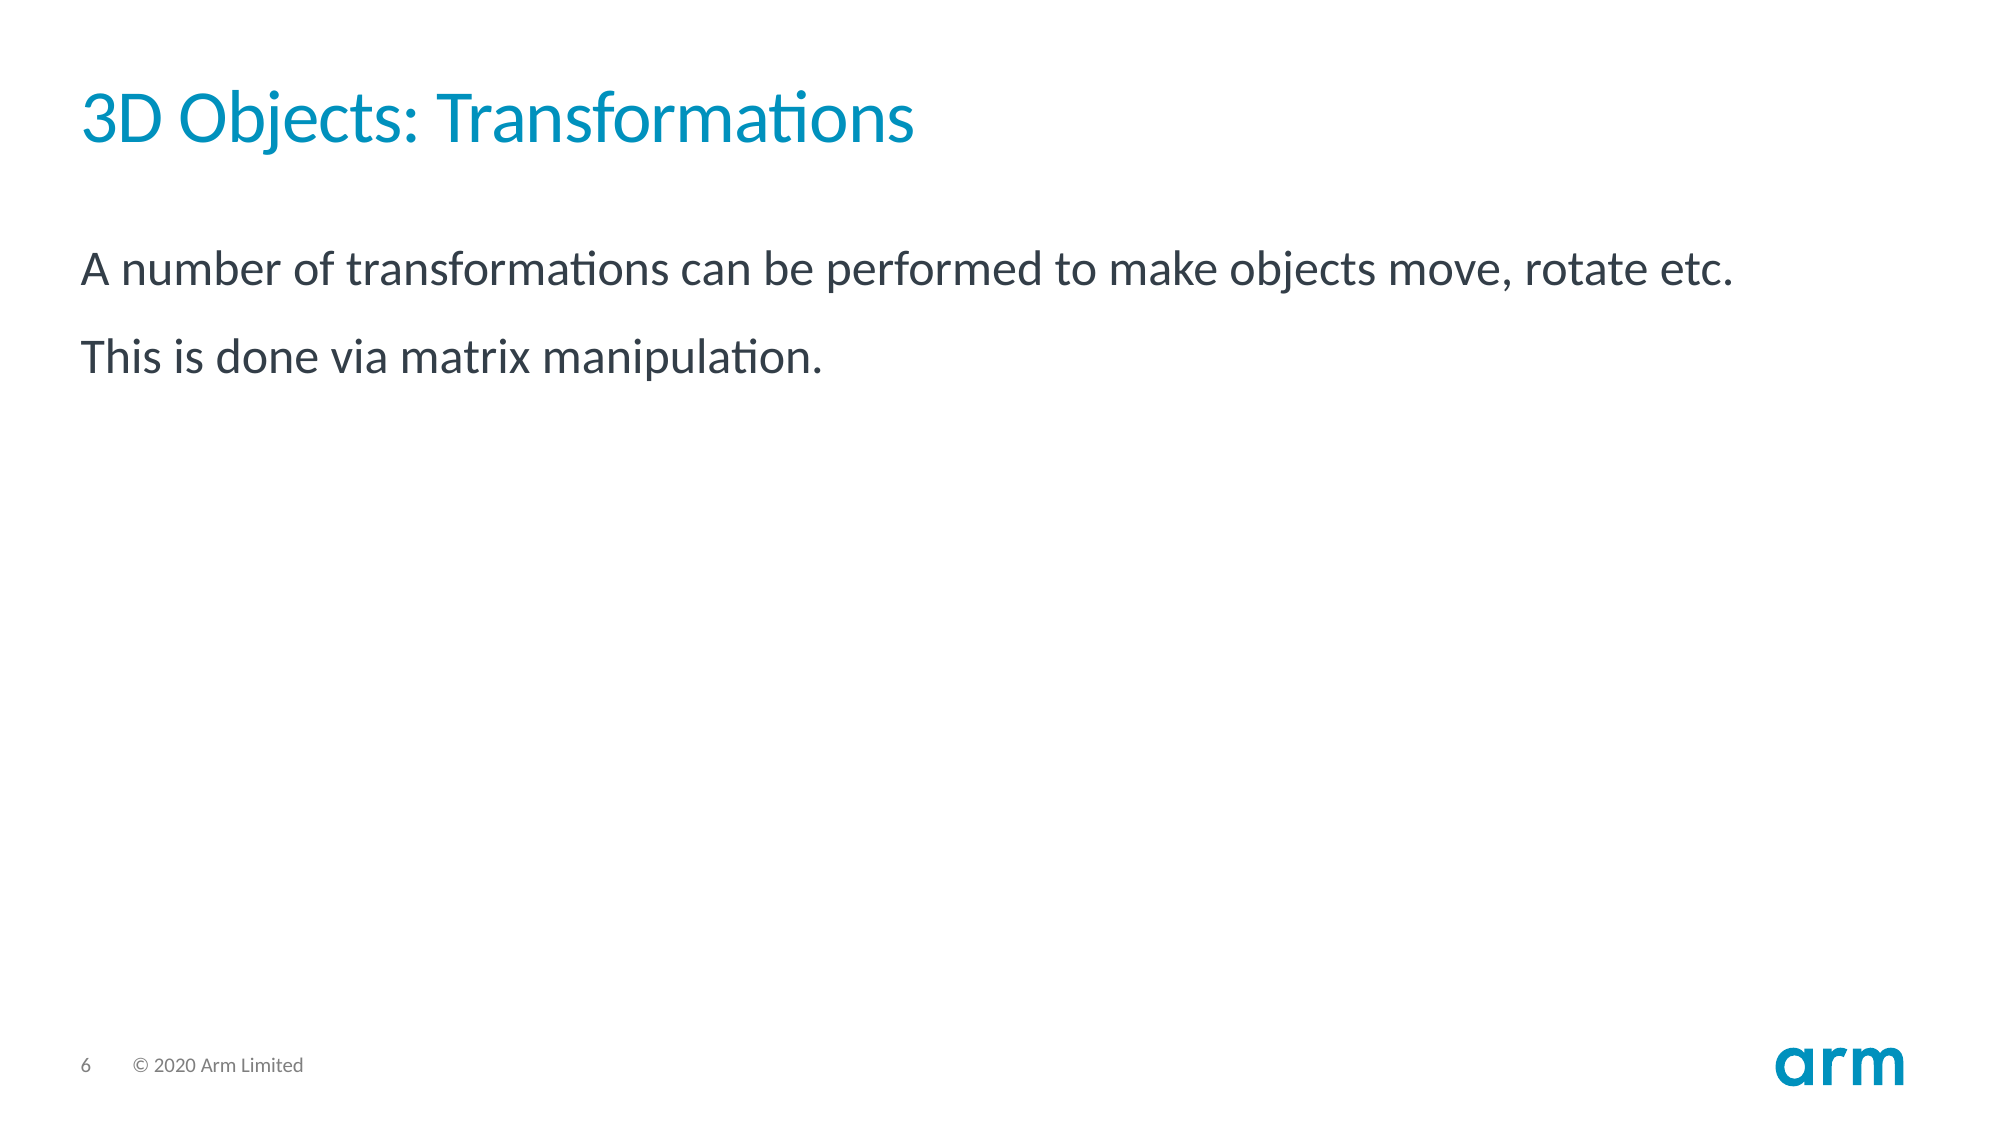

# 3D Objects: Transformations
A number of transformations can be performed to make objects move, rotate etc.
This is done via matrix manipulation.